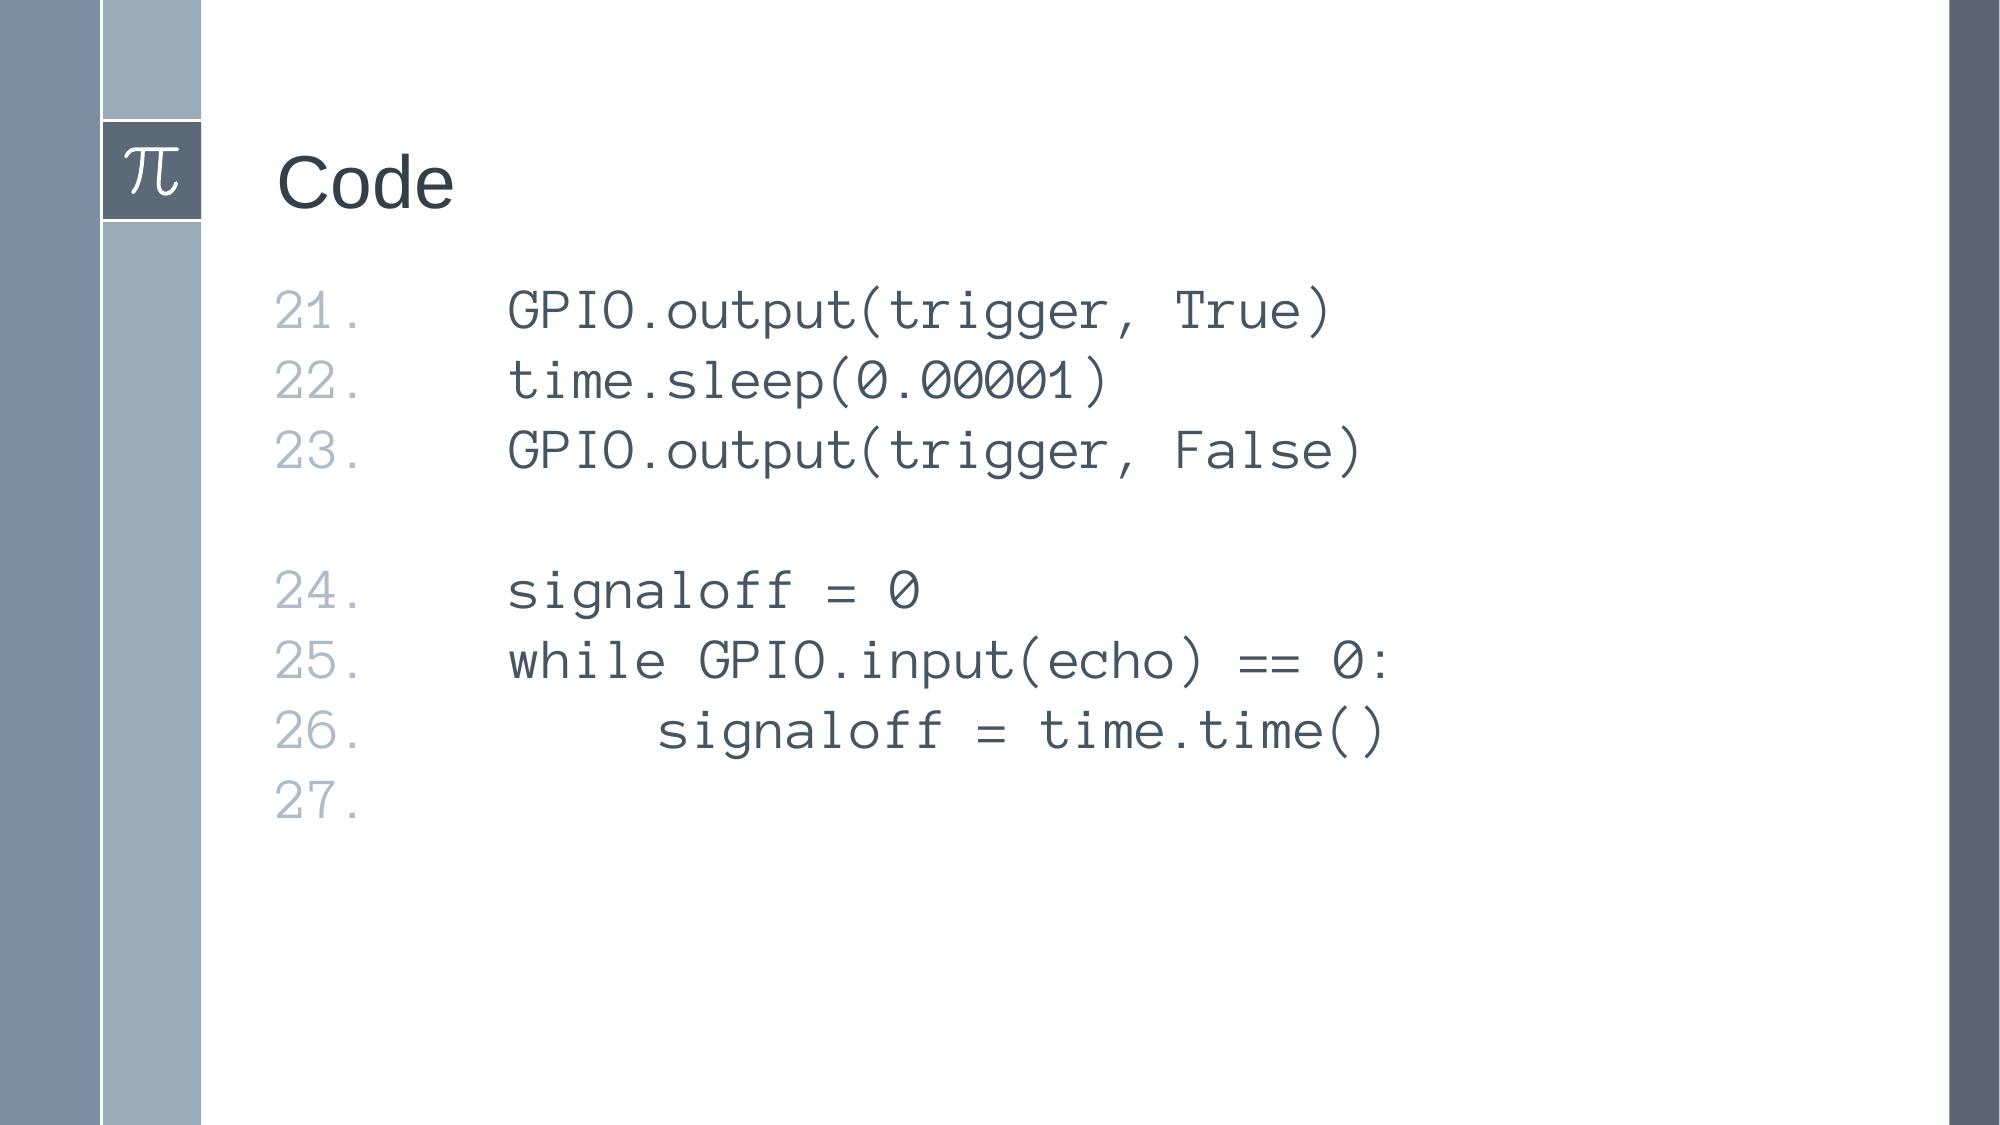

# Code
	GPIO.output(trigger, True)
	time.sleep(0.00001)
	GPIO.output(trigger, False)

	signaloff = 0
	while GPIO.input(echo) == 0:
		signaloff = time.time()